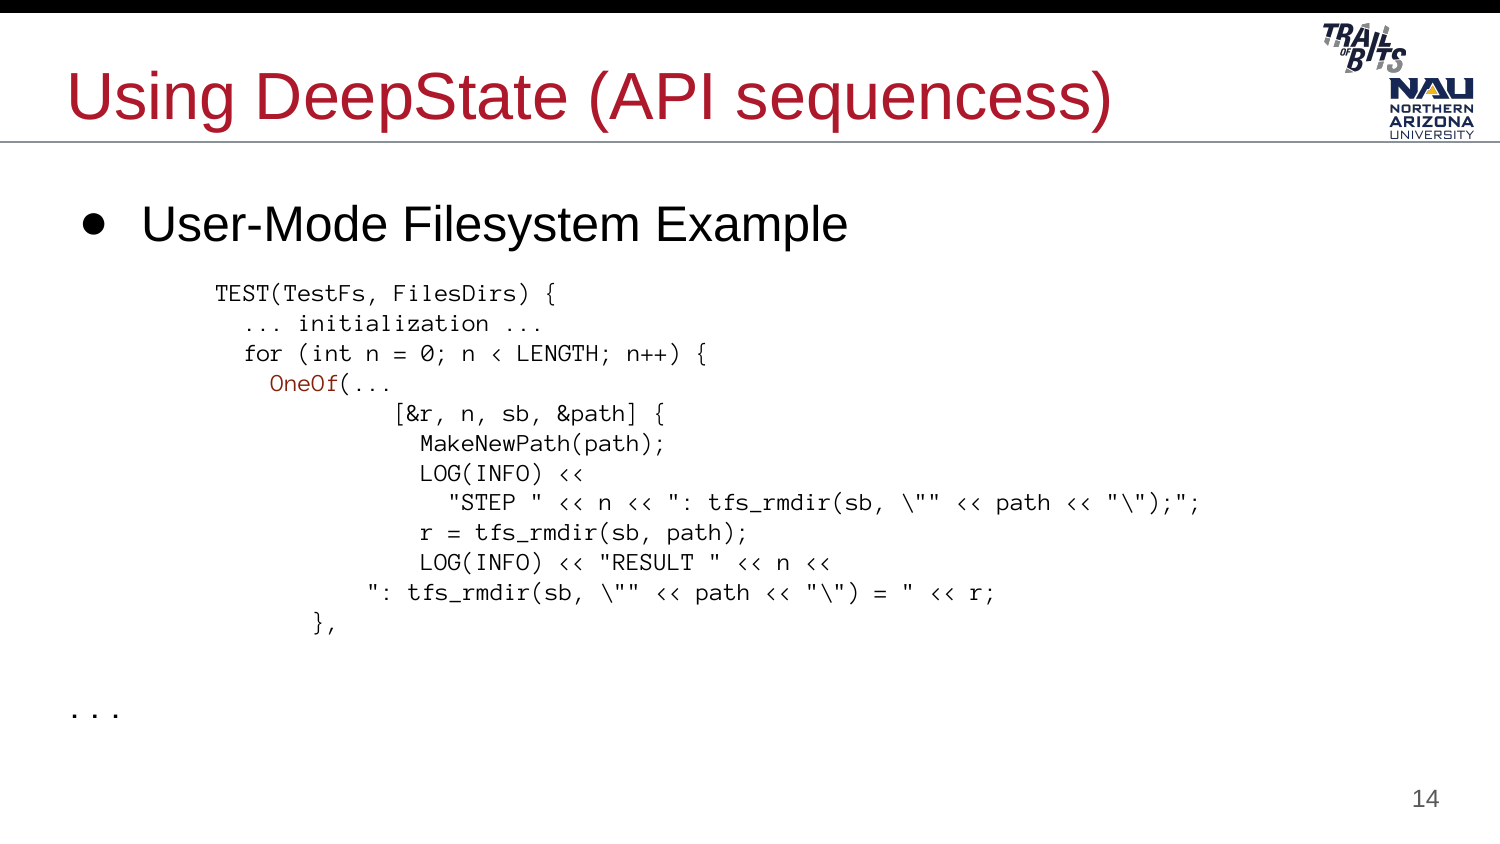

# Using DeepState (API sequencess)
User-Mode Filesystem Example
TEST(TestFs, FilesDirs) {
  ... initialization ...
  for (int n = 0; n < LENGTH; n++) {
    OneOf(...
	  [&r, n, sb, &path] {
	    MakeNewPath(path);
	    LOG(INFO) <<
	      "STEP " << n << ": tfs_rmdir(sb, \"" << path << "\");";
	    r = tfs_rmdir(sb, path);
	    LOG(INFO) << "RESULT " << n <<
           ": tfs_rmdir(sb, \"" << path << "\") = " << r;
       },

...
14